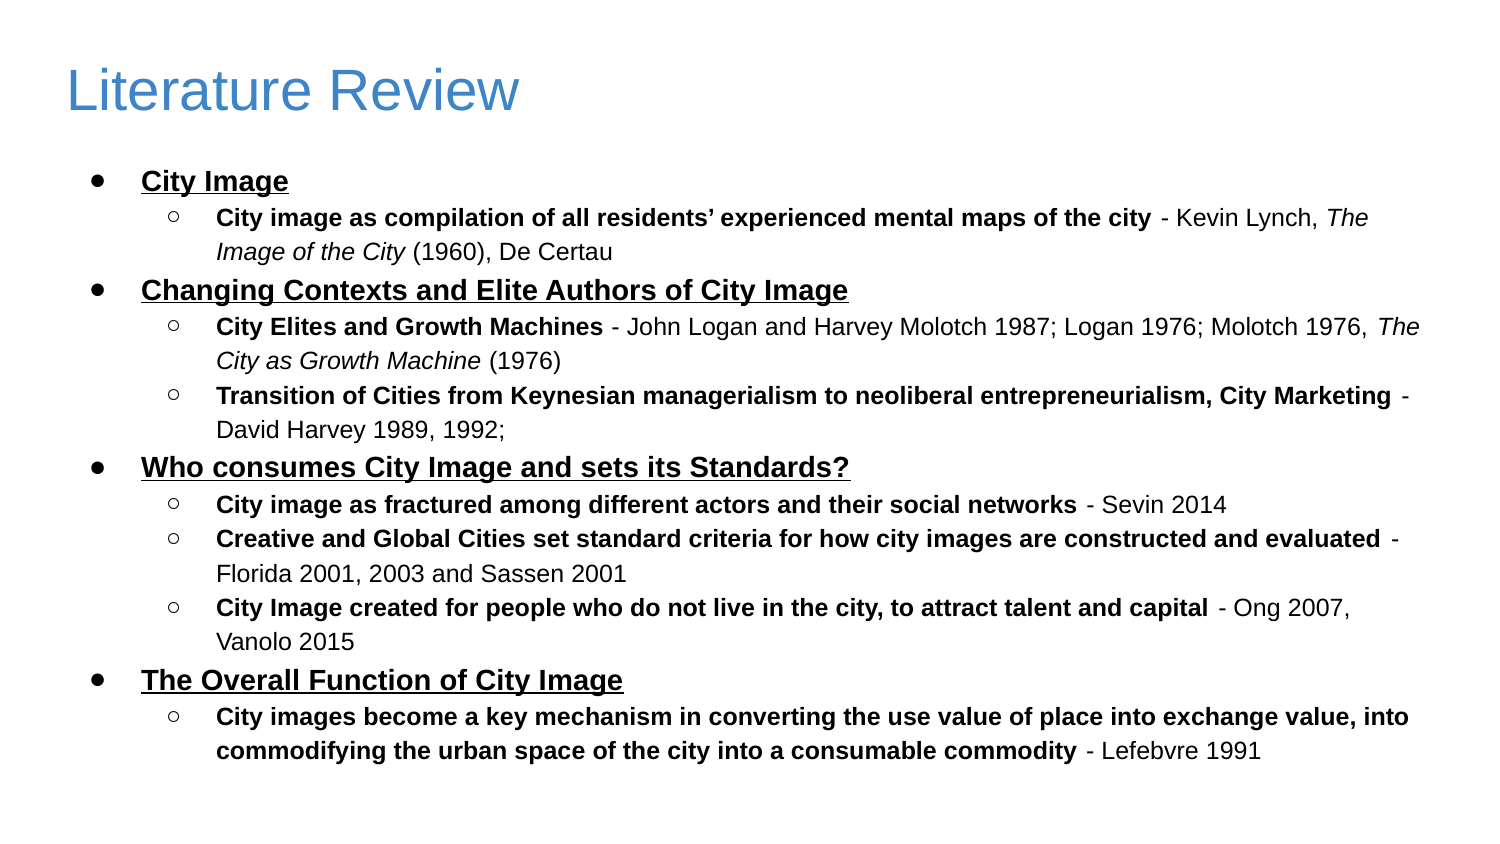

# Literature Review
City Image
City image as compilation of all residents’ experienced mental maps of the city - Kevin Lynch, The Image of the City (1960), De Certau
Changing Contexts and Elite Authors of City Image
City Elites and Growth Machines - John Logan and Harvey Molotch 1987; Logan 1976; Molotch 1976, The City as Growth Machine (1976)
Transition of Cities from Keynesian managerialism to neoliberal entrepreneurialism, City Marketing -  David Harvey 1989, 1992;
Who consumes City Image and sets its Standards?
City image as fractured among different actors and their social networks - Sevin 2014
Creative and Global Cities set standard criteria for how city images are constructed and evaluated - Florida 2001, 2003 and Sassen 2001
City Image created for people who do not live in the city, to attract talent and capital - Ong 2007, Vanolo 2015
The Overall Function of City Image
City images become a key mechanism in converting the use value of place into exchange value, into commodifying the urban space of the city into a consumable commodity - Lefebvre 1991